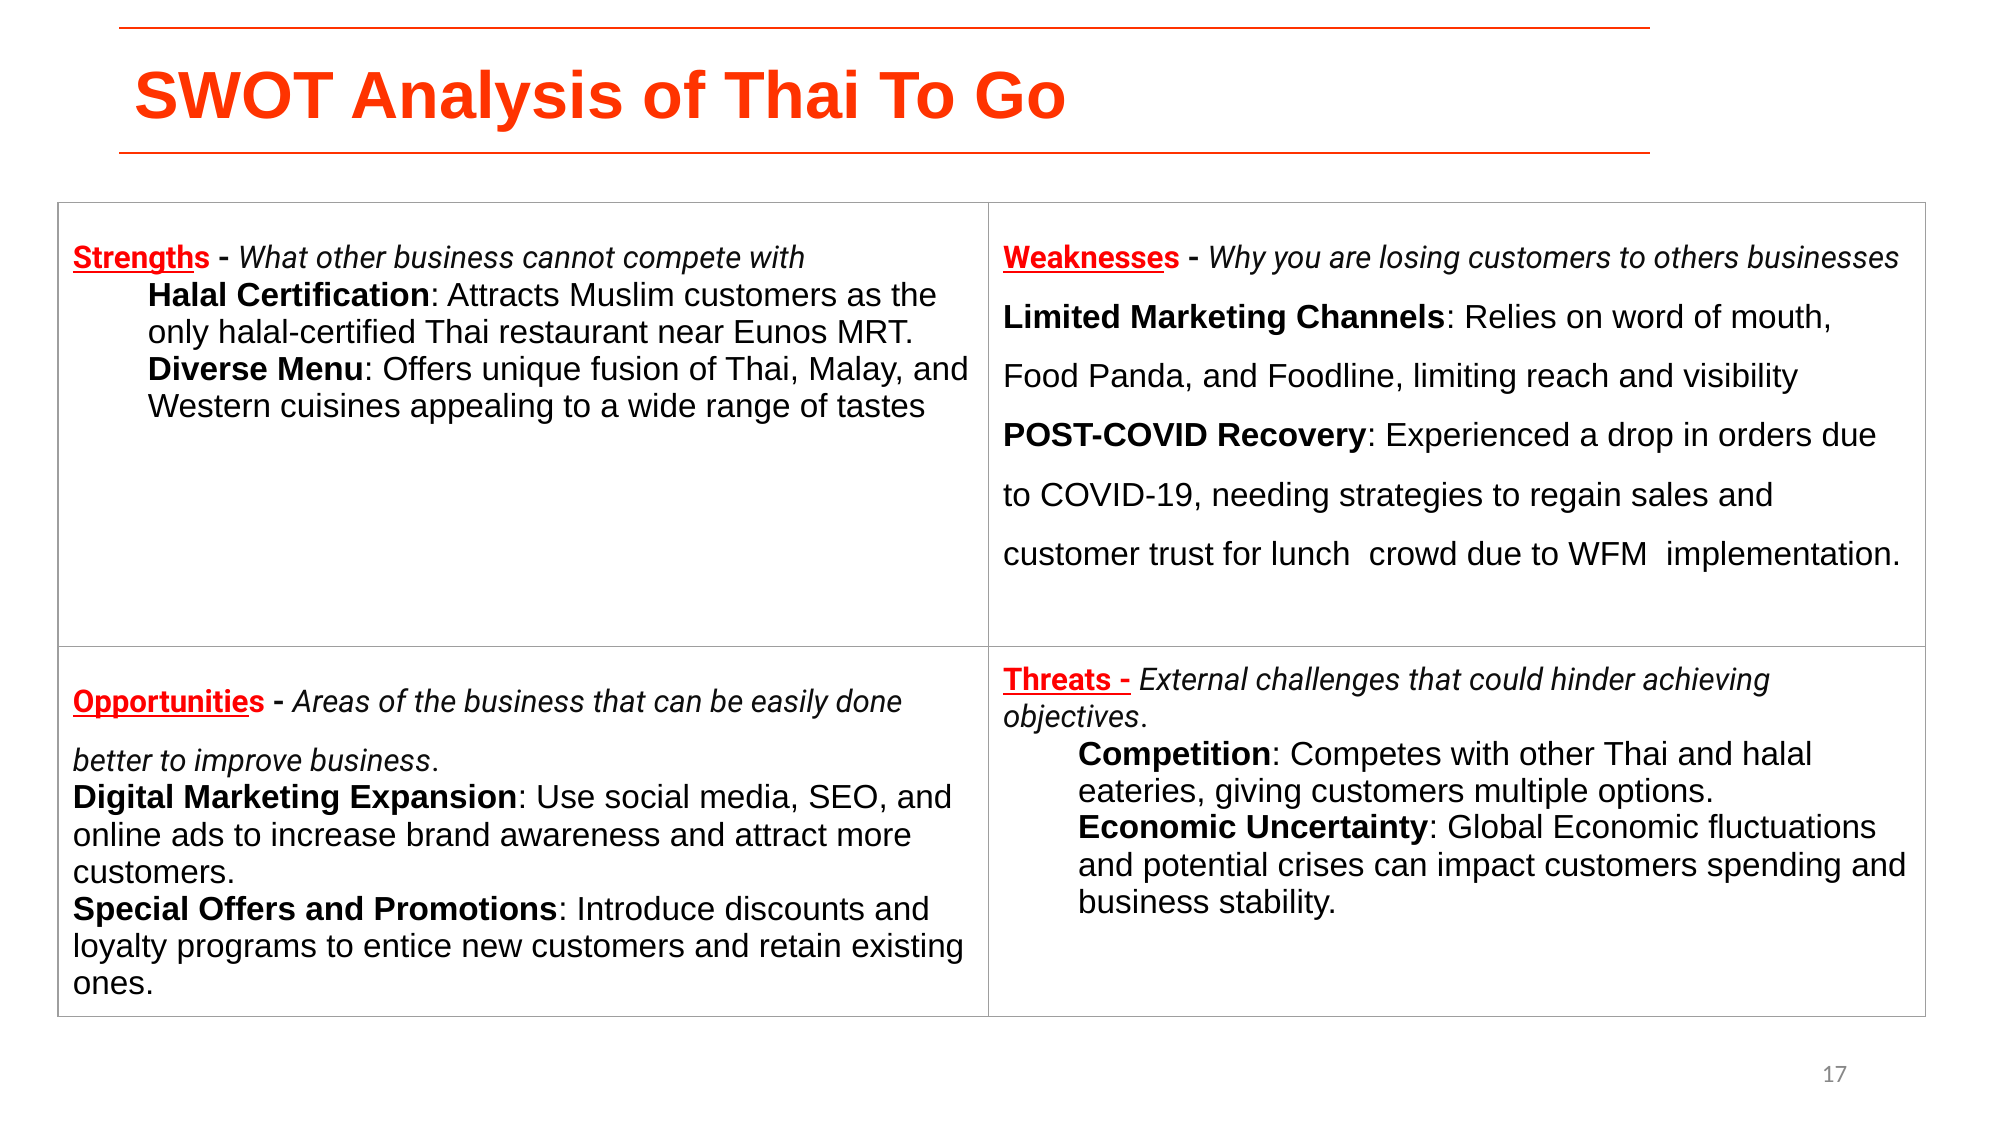

SWOT Analysis of Thai To Go
| Strengths - What other business cannot compete with Halal Certification: Attracts Muslim customers as the only halal-certified Thai restaurant near Eunos MRT. Diverse Menu: Offers unique fusion of Thai, Malay, and Western cuisines appealing to a wide range of tastes | Weaknesses - Why you are losing customers to others businesses Limited Marketing Channels: Relies on word of mouth, Food Panda, and Foodline, limiting reach and visibility POST-COVID Recovery: Experienced a drop in orders due to COVID-19, needing strategies to regain sales and customer trust for lunch crowd due to WFM implementation. |
| --- | --- |
| Opportunities - Areas of the business that can be easily done better to improve business. Digital Marketing Expansion: Use social media, SEO, and online ads to increase brand awareness and attract more customers. Special Offers and Promotions: Introduce discounts and loyalty programs to entice new customers and retain existing ones. | Threats - External challenges that could hinder achieving objectives. Competition: Competes with other Thai and halal eateries, giving customers multiple options. Economic Uncertainty: Global Economic fluctuations and potential crises can impact customers spending and business stability. |
17